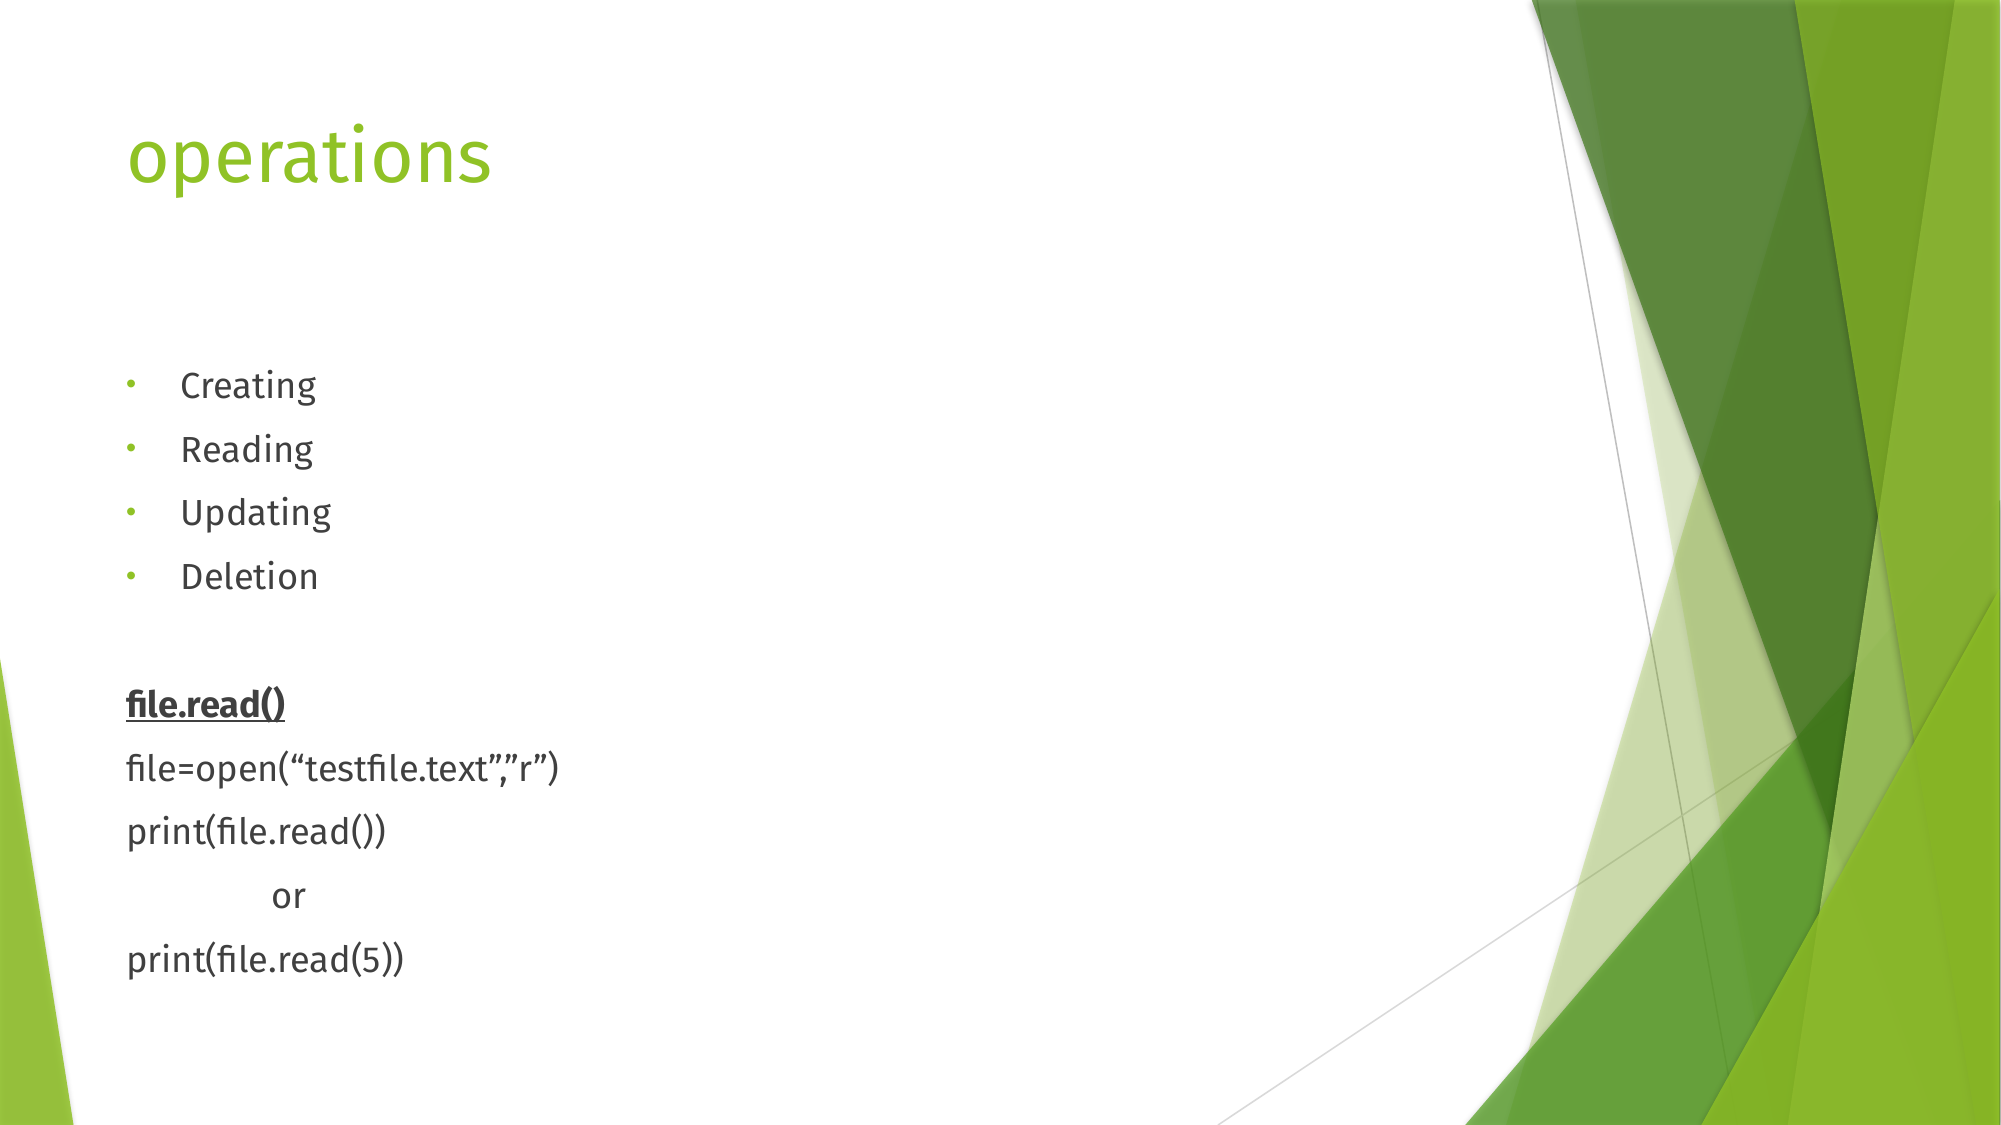

# operations
Creating
Reading
Updating
Deletion

file.read()
file=open(“testfile.text”,”r”)
print(file.read())
	or
print(file.read(5))